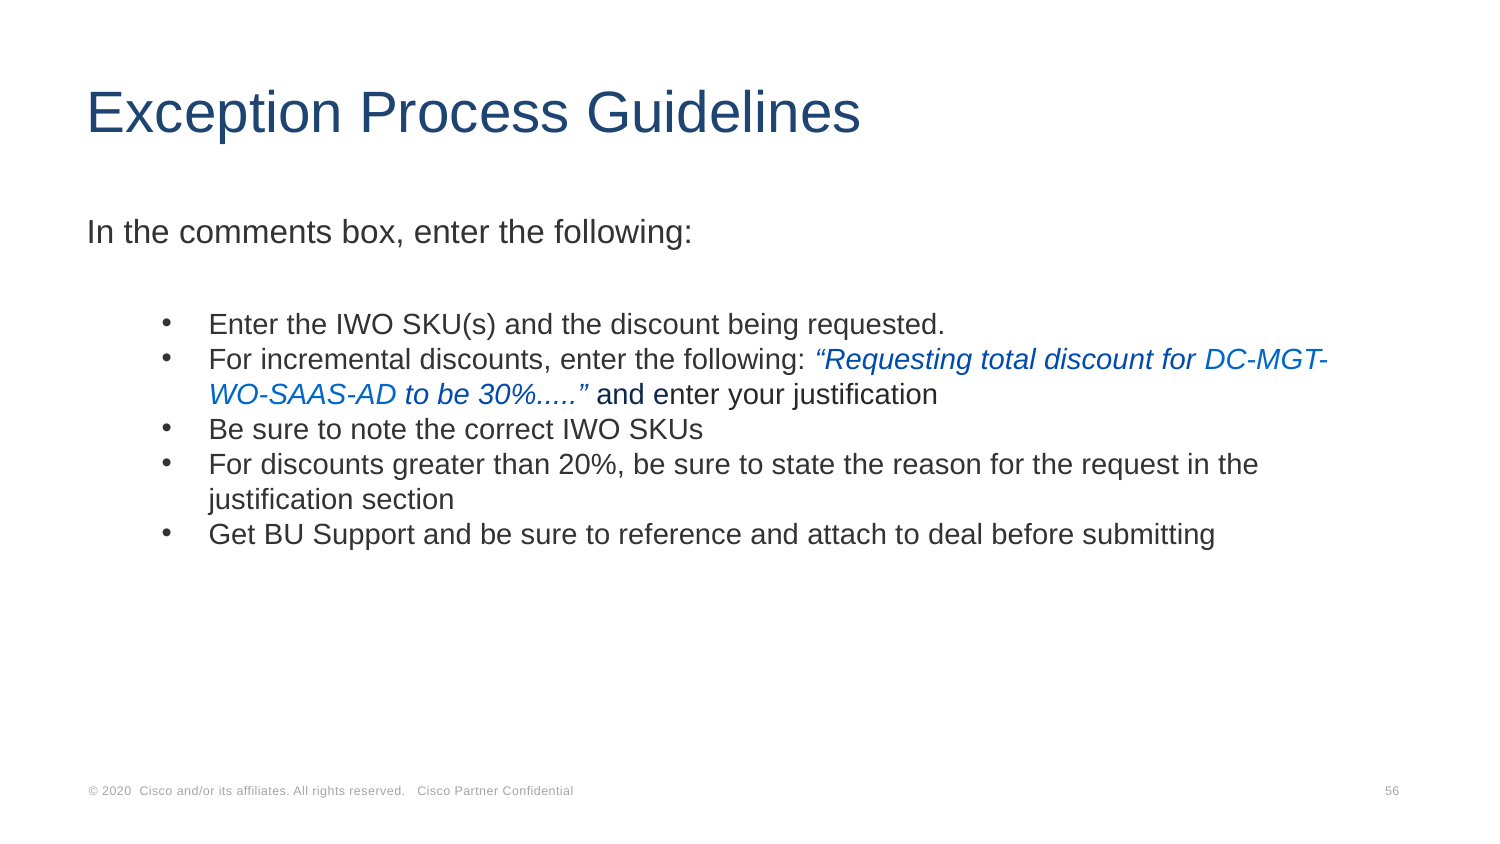

# Exception Process Guidelines
In the comments box, enter the following:

Enter the IWO SKU(s) and the discount being requested.
For incremental discounts, enter the following: “Requesting total discount for DC-MGT-WO-SAAS-AD to be 30%.....” and enter your justification
Be sure to note the correct IWO SKUs
For discounts greater than 20%, be sure to state the reason for the request in the justification section
Get BU Support and be sure to reference and attach to deal before submitting